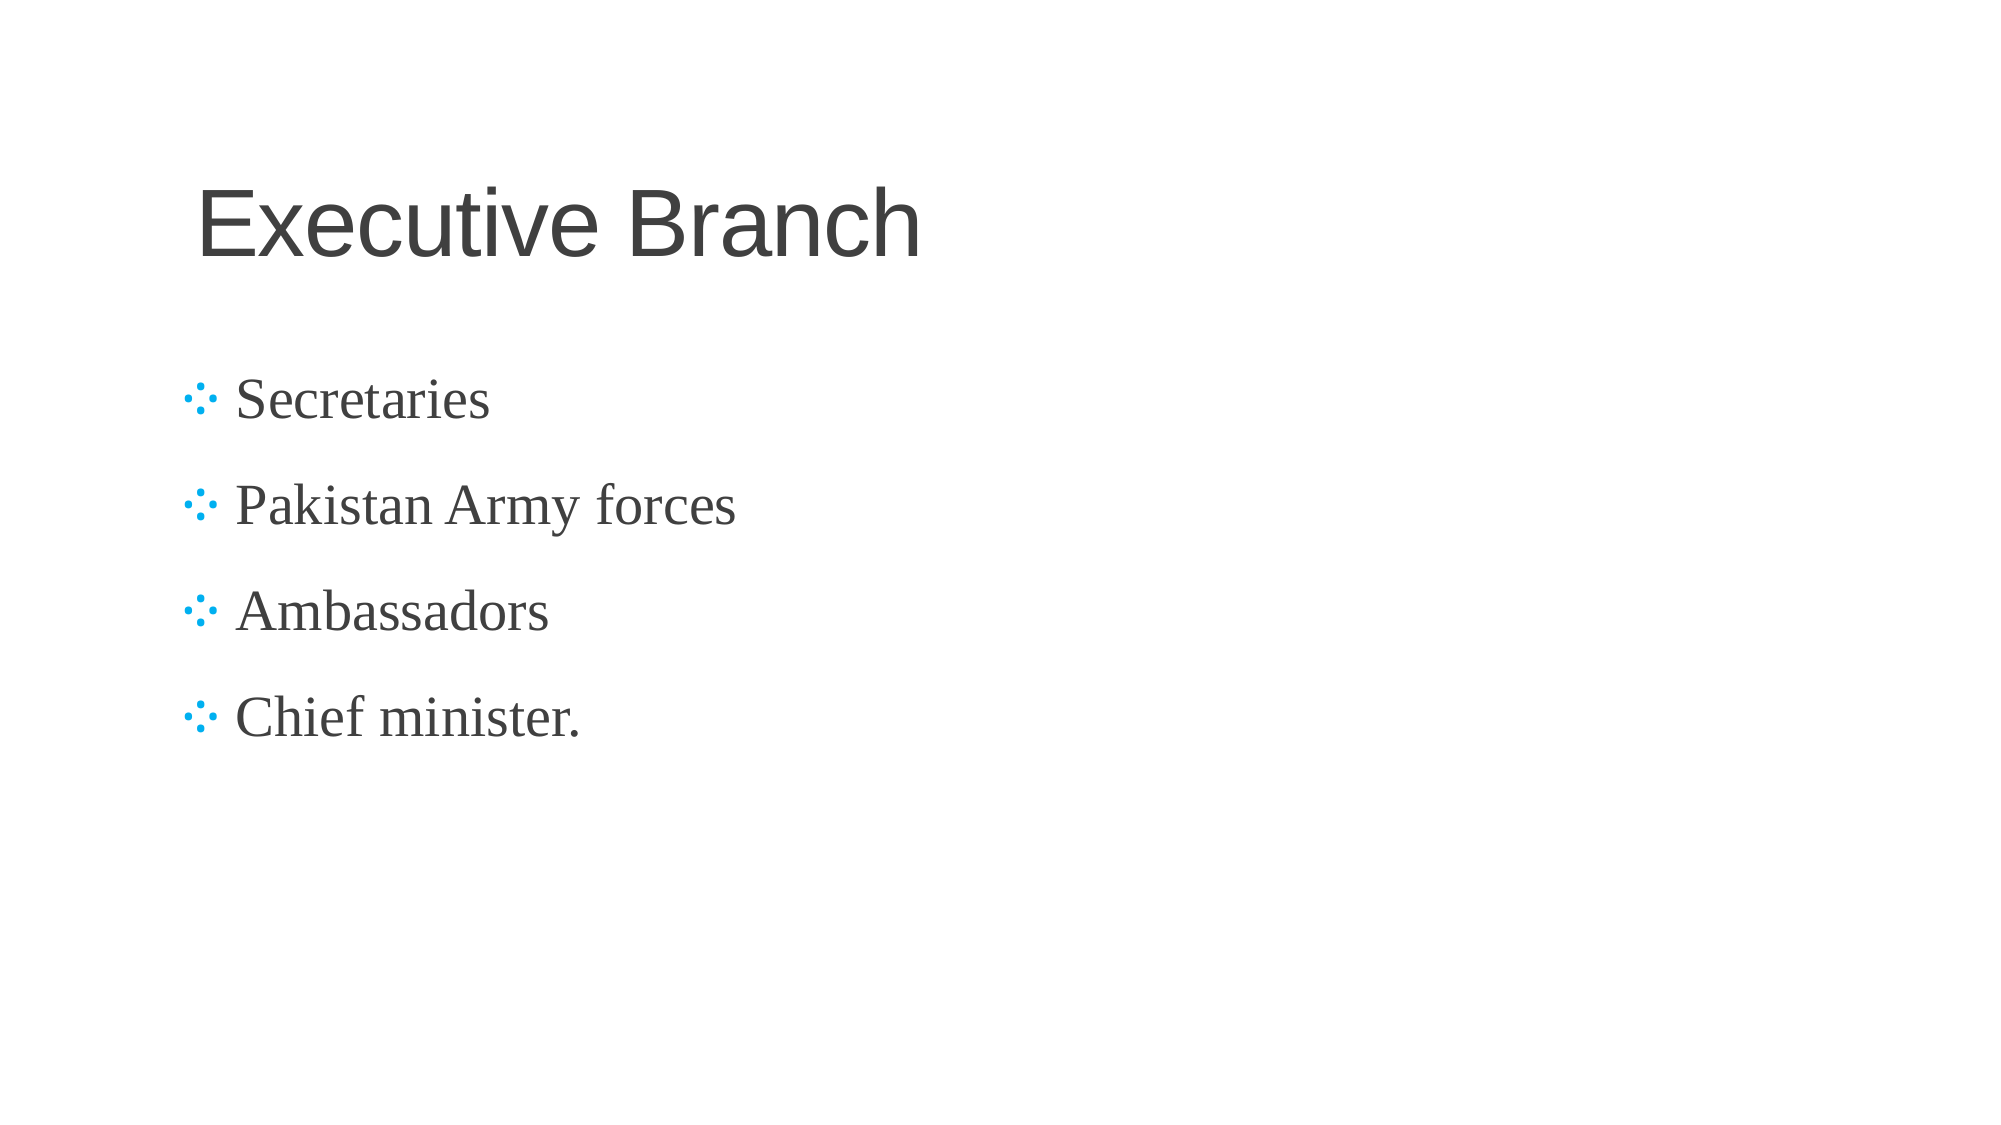

# Executive Branch
 Secretaries
 Pakistan Army forces
 Ambassadors
 Chief minister.